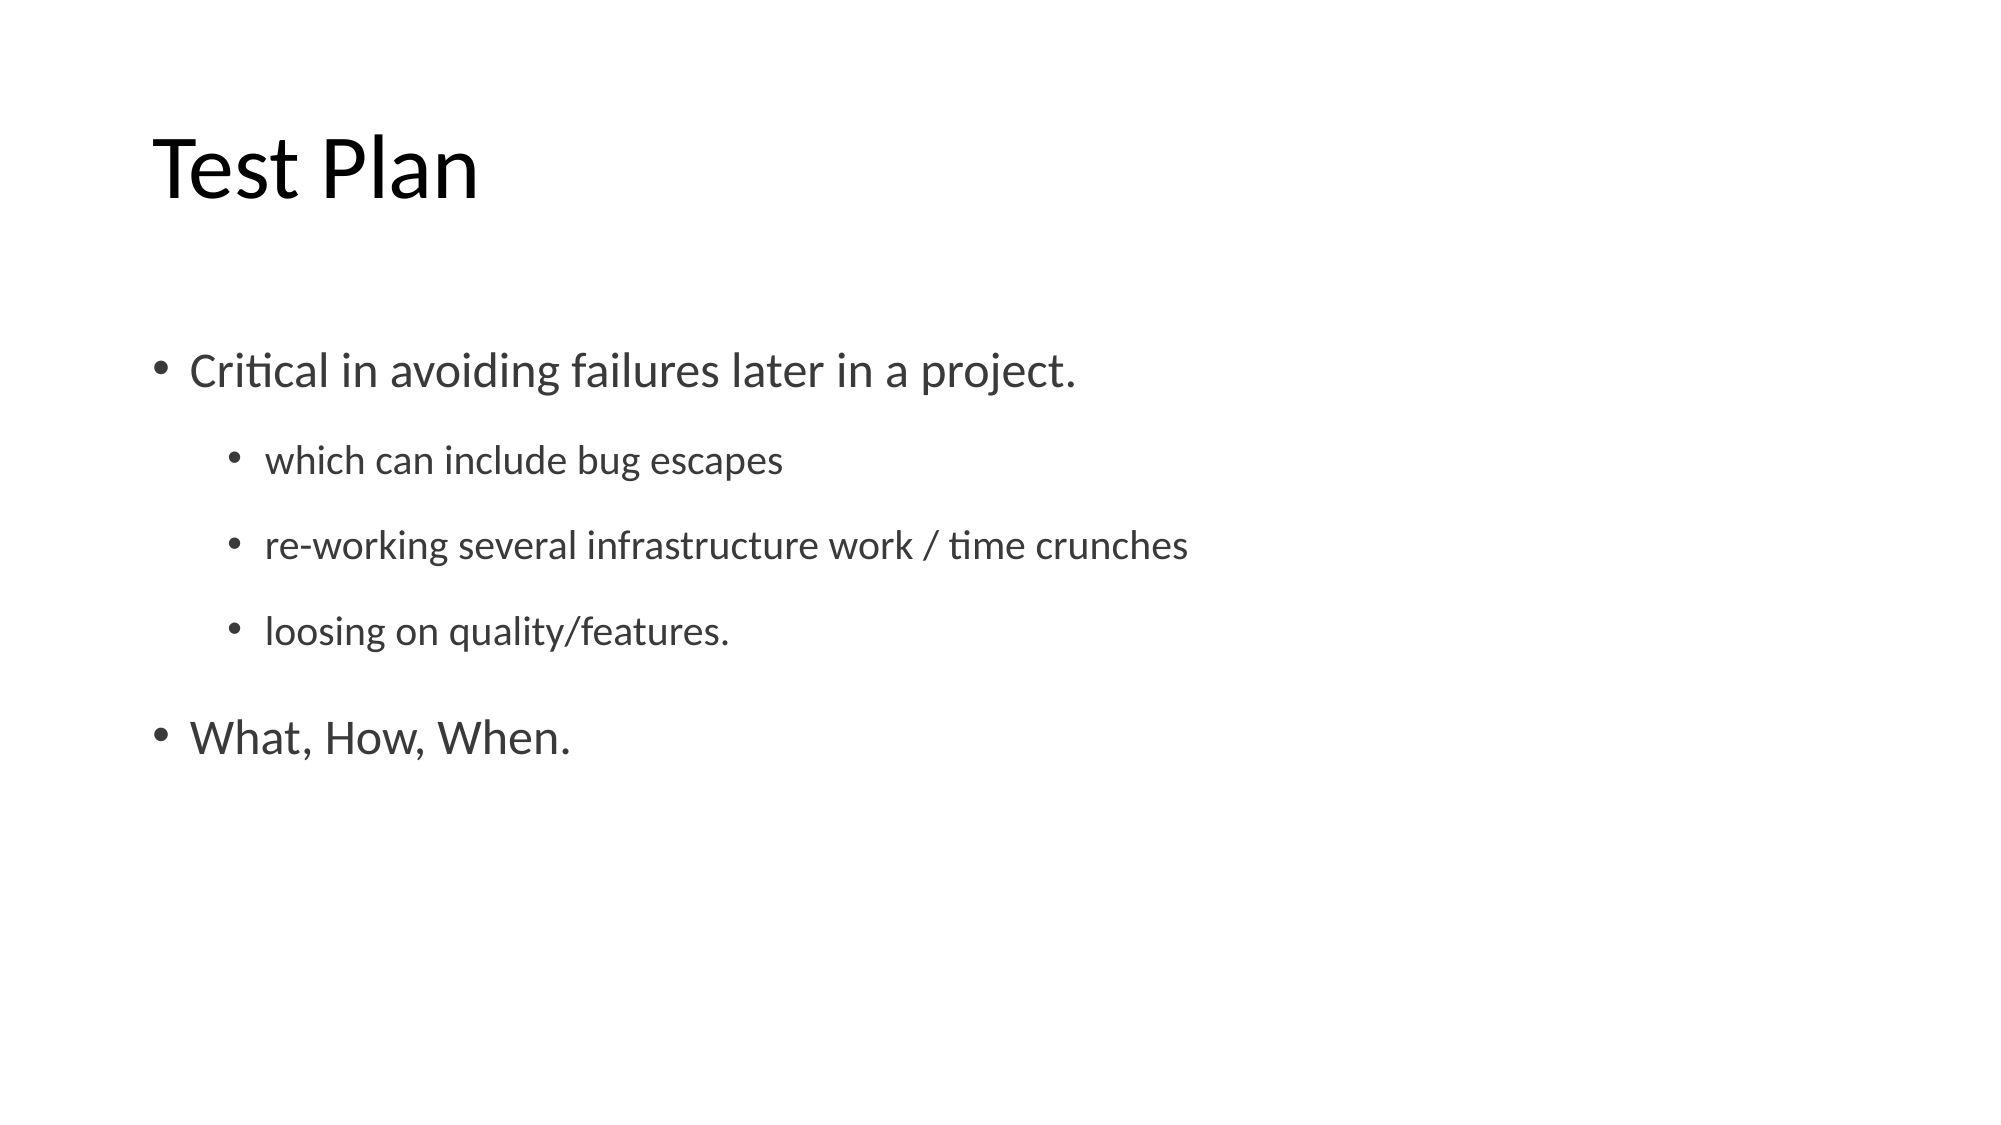

# Test Plan
Critical in avoiding failures later in a project.
which can include bug escapes
re-working several infrastructure work / time crunches
loosing on quality/features.
What, How, When.